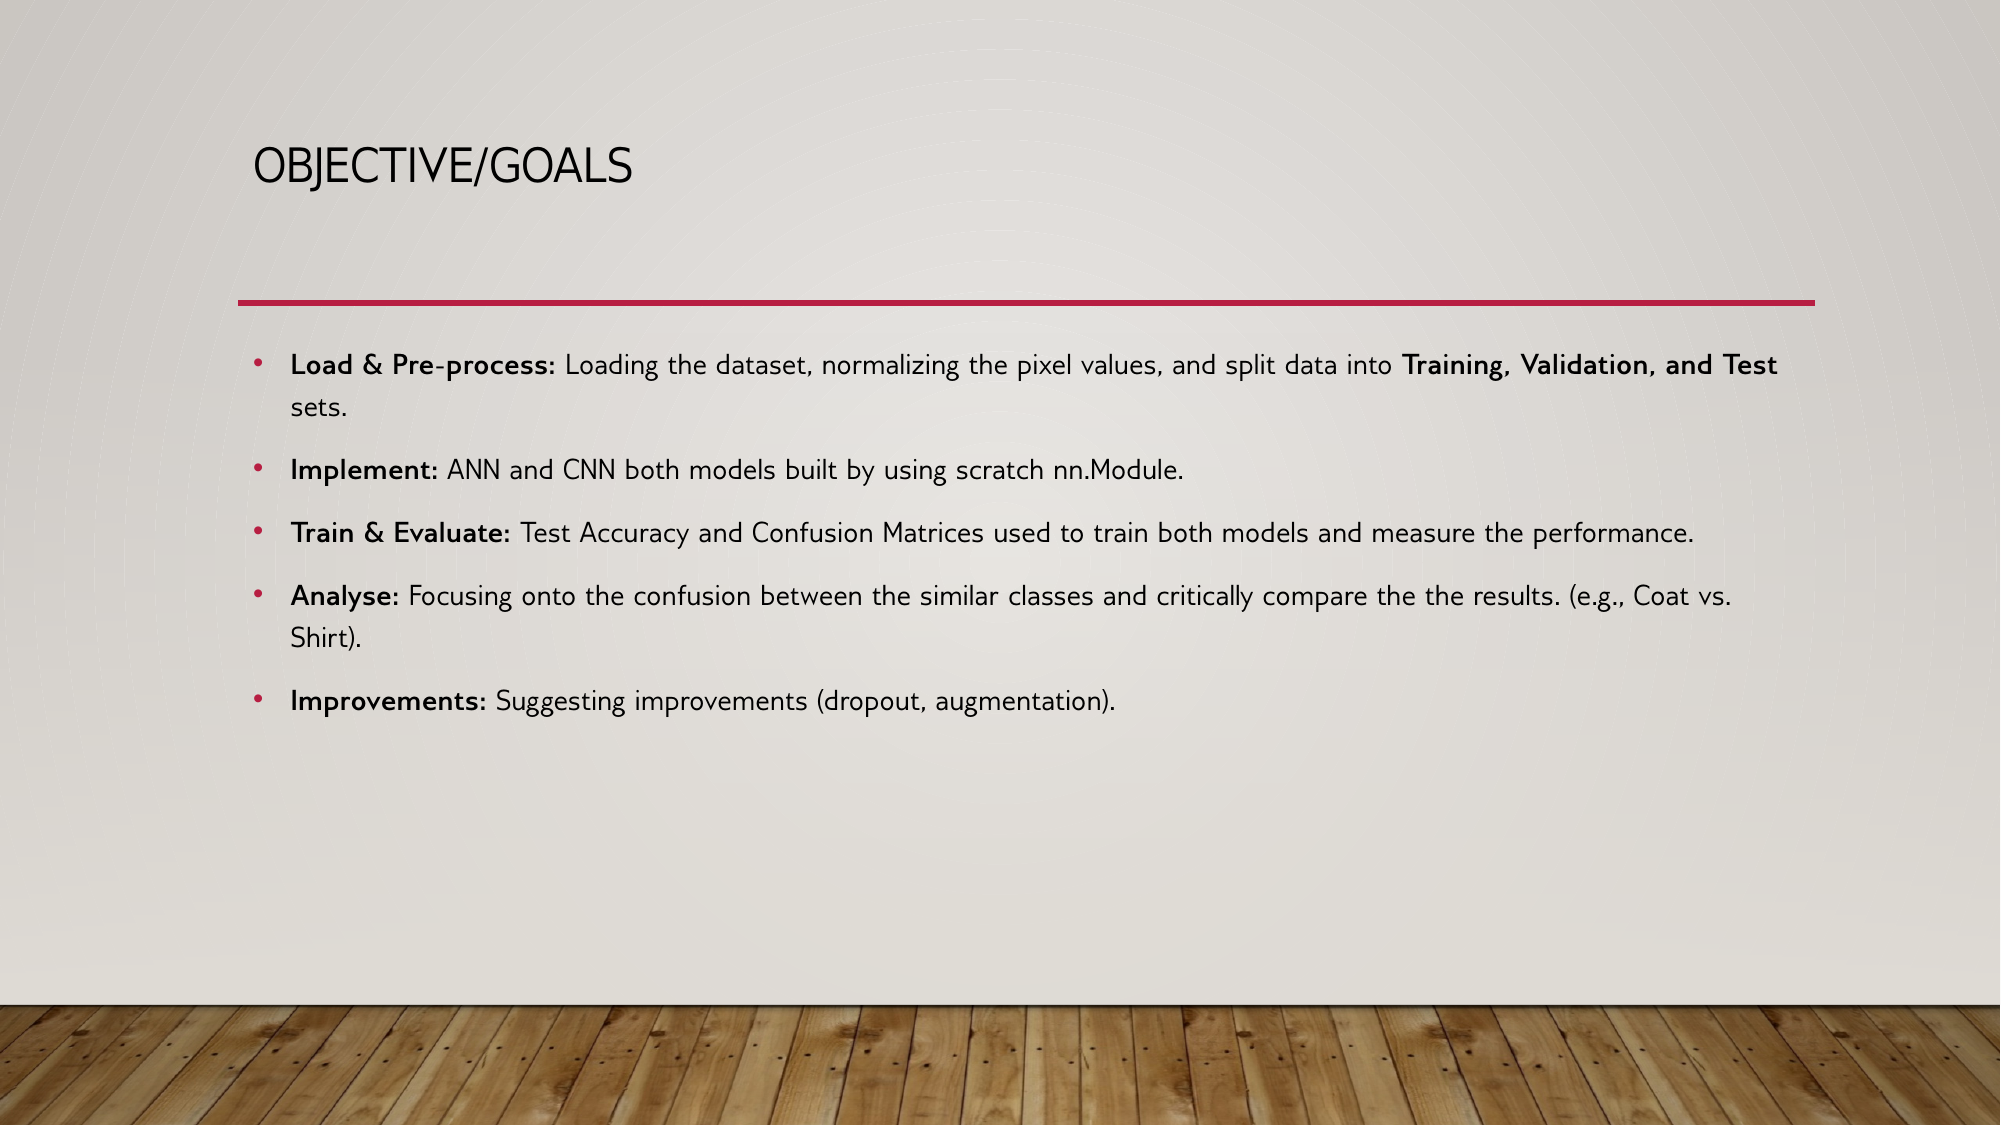

# Objective/goals
Load & Pre-process: Loading the dataset, normalizing the pixel values, and split data into Training, Validation, and Test sets.
Implement: ANN and CNN both models built by using scratch nn.Module.
Train & Evaluate: Test Accuracy and Confusion Matrices used to train both models and measure the performance.
Analyse: Focusing onto the confusion between the similar classes and critically compare the the results. (e.g., Coat vs. Shirt).
Improvements: Suggesting improvements (dropout, augmentation).